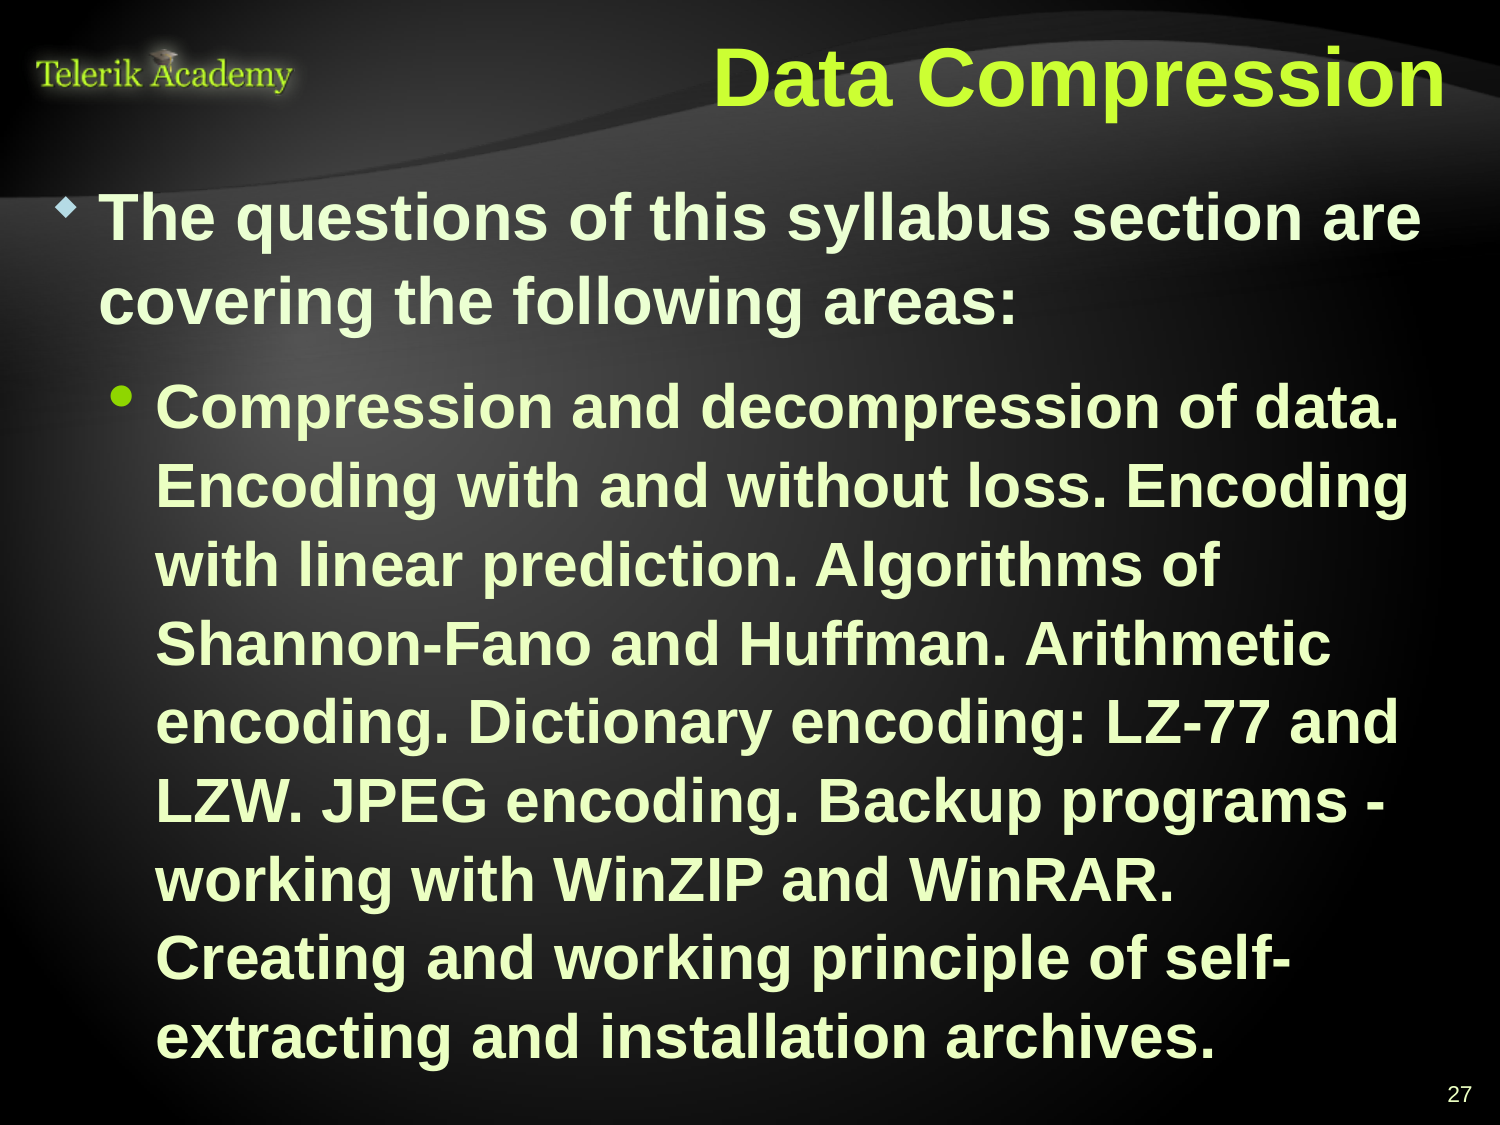

# Data Compression
The questions of this syllabus section are covering the following areas:
Compression and decompression of data. Encoding with and without loss. Encoding with linear prediction. Algorithms of Shannon-Fano and Huffman. Arithmetic encoding. Dictionary encoding: LZ-77 and LZW. JPEG encoding. Backup programs - working with WinZIP and WinRAR. Creating and working principle of self-extracting and installation archives.
27